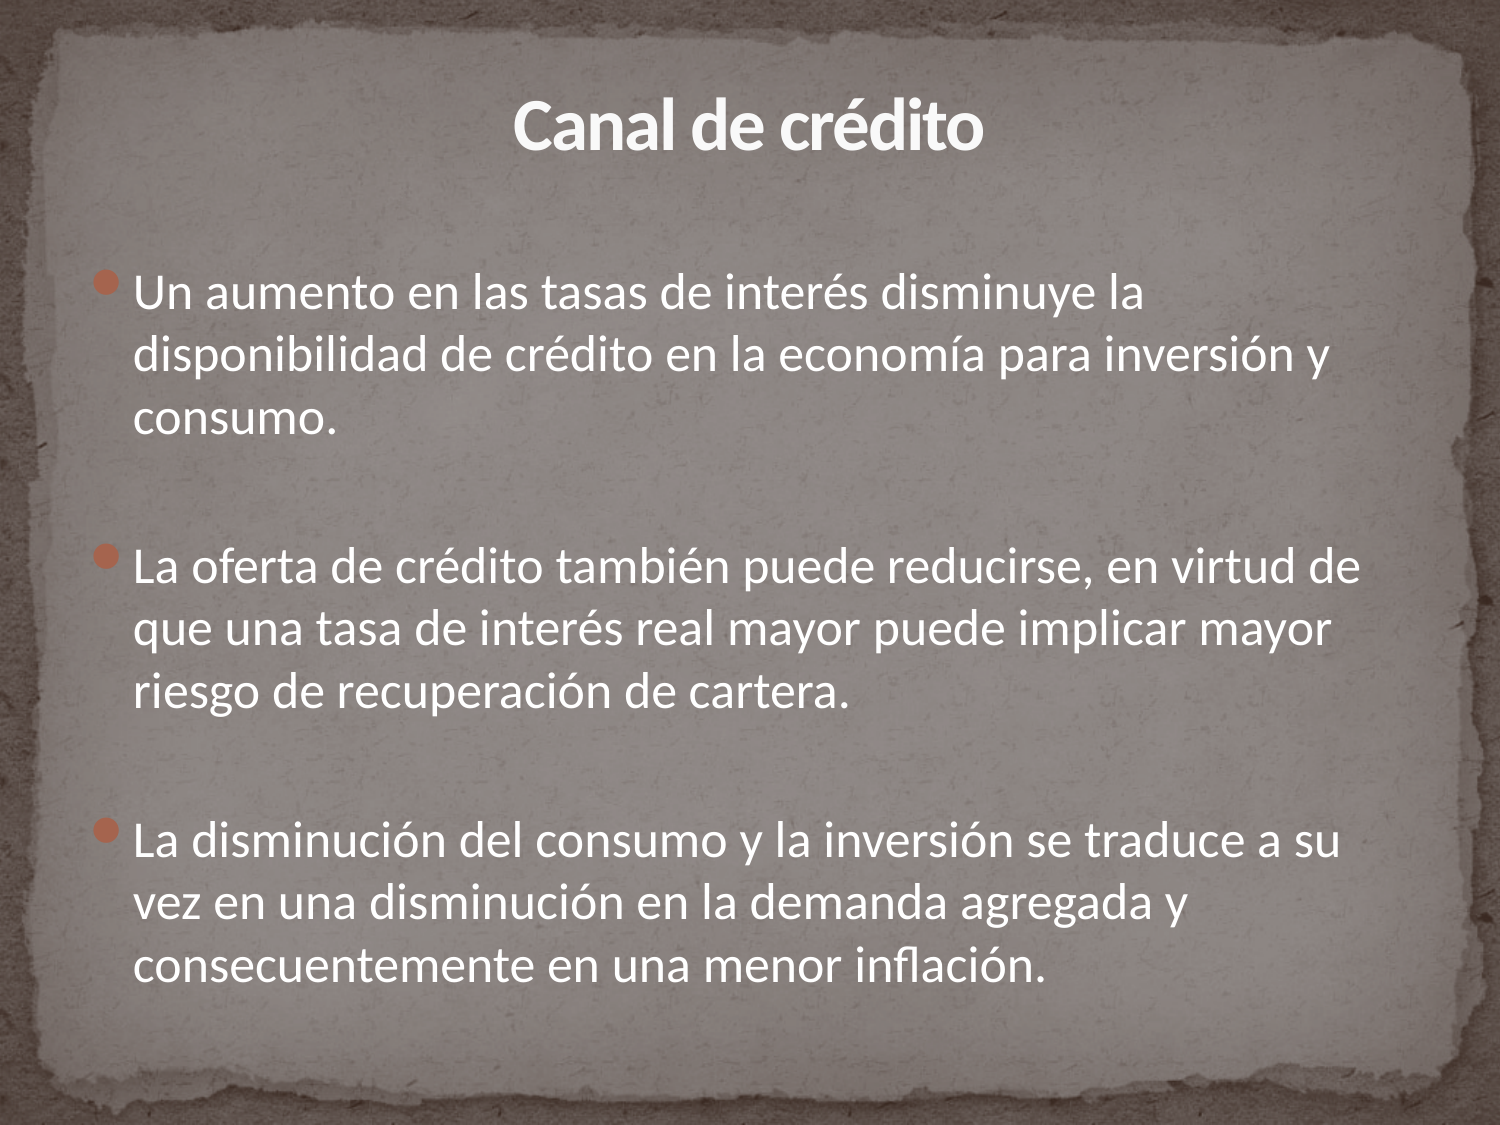

# Canal de crédito
Un aumento en las tasas de interés disminuye la disponibilidad de crédito en la economía para inversión y consumo.

La oferta de crédito también puede reducirse, en virtud de que una tasa de interés real mayor puede implicar mayor riesgo de recuperación de cartera.

La disminución del consumo y la inversión se traduce a su vez en una disminución en la demanda agregada y consecuentemente en una menor inflación.